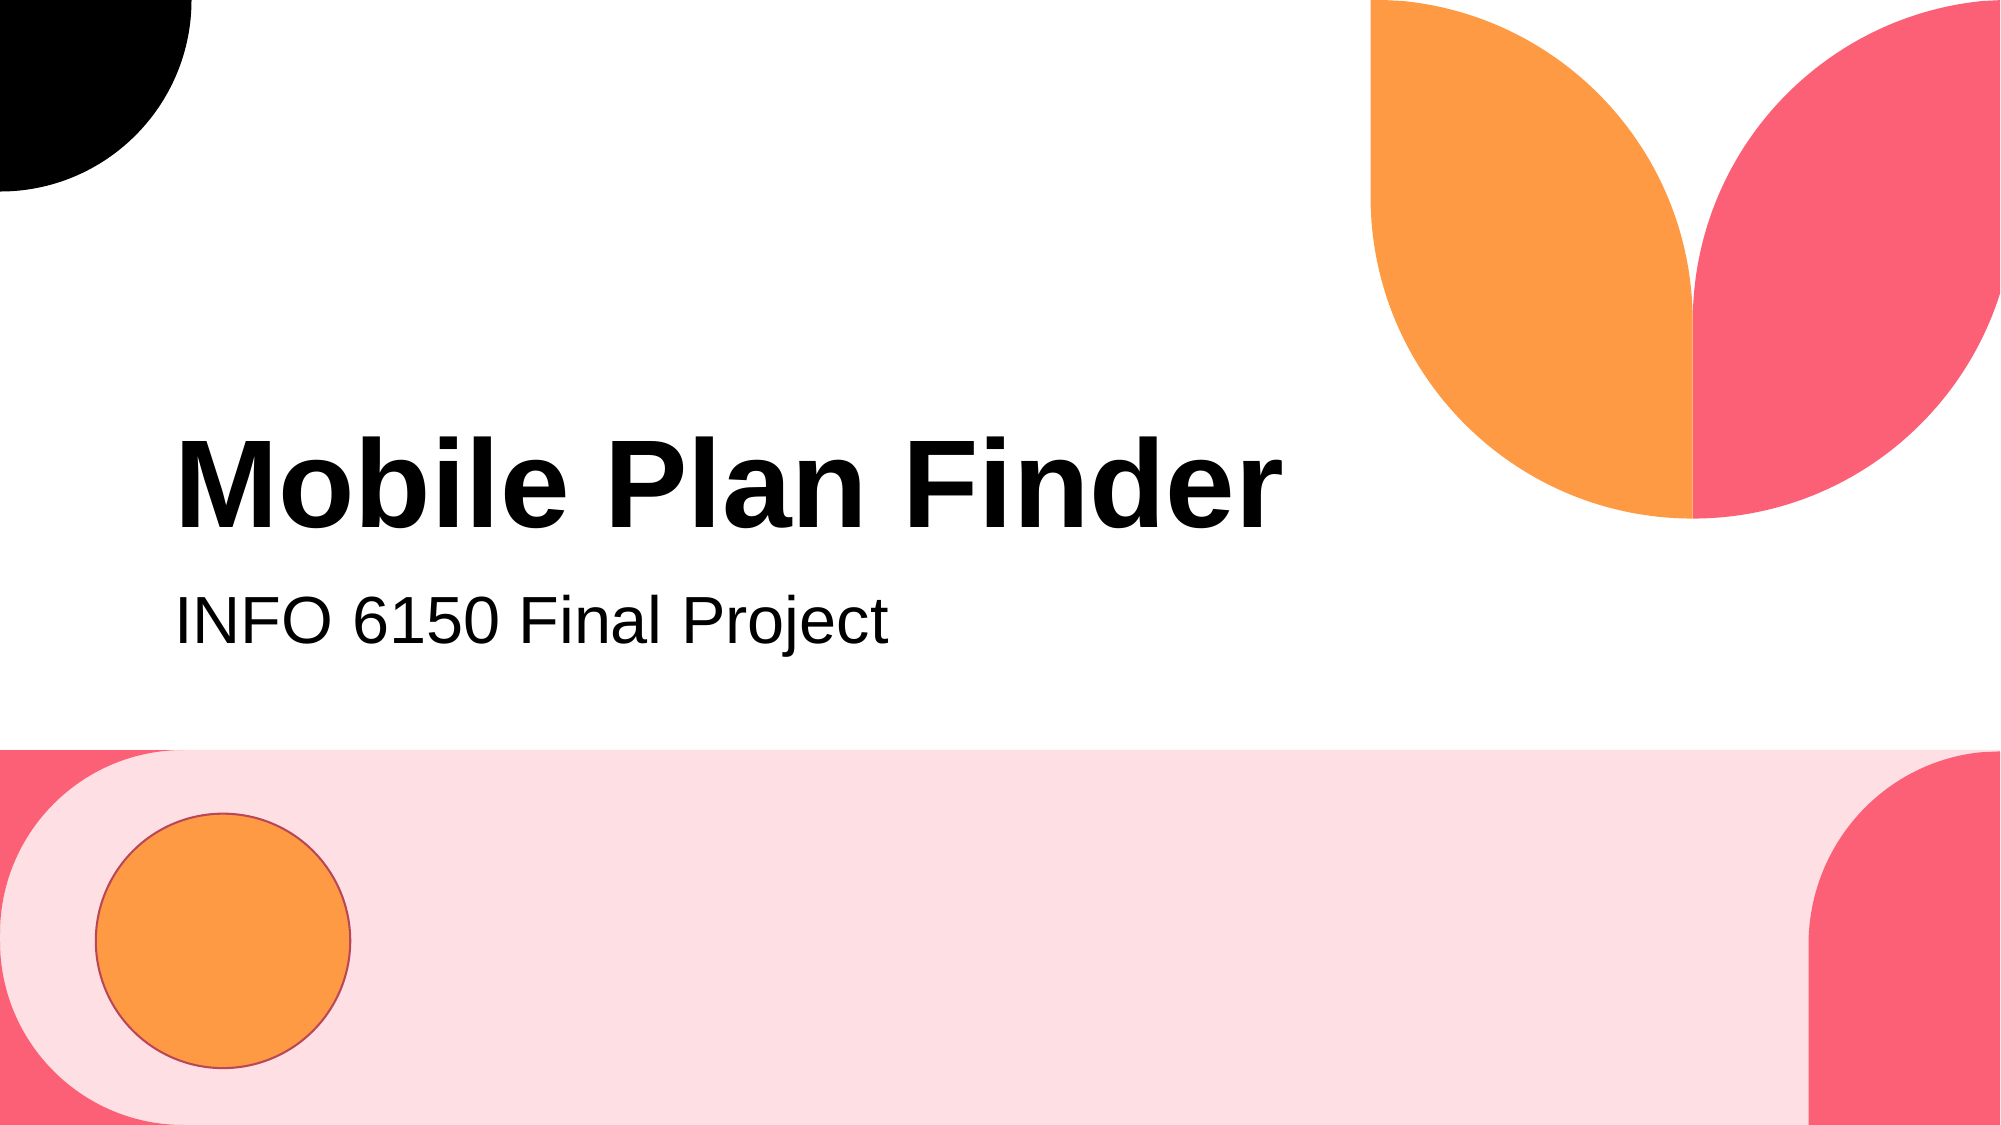

# Mobile Plan Finder
INFO 6150 Final Project